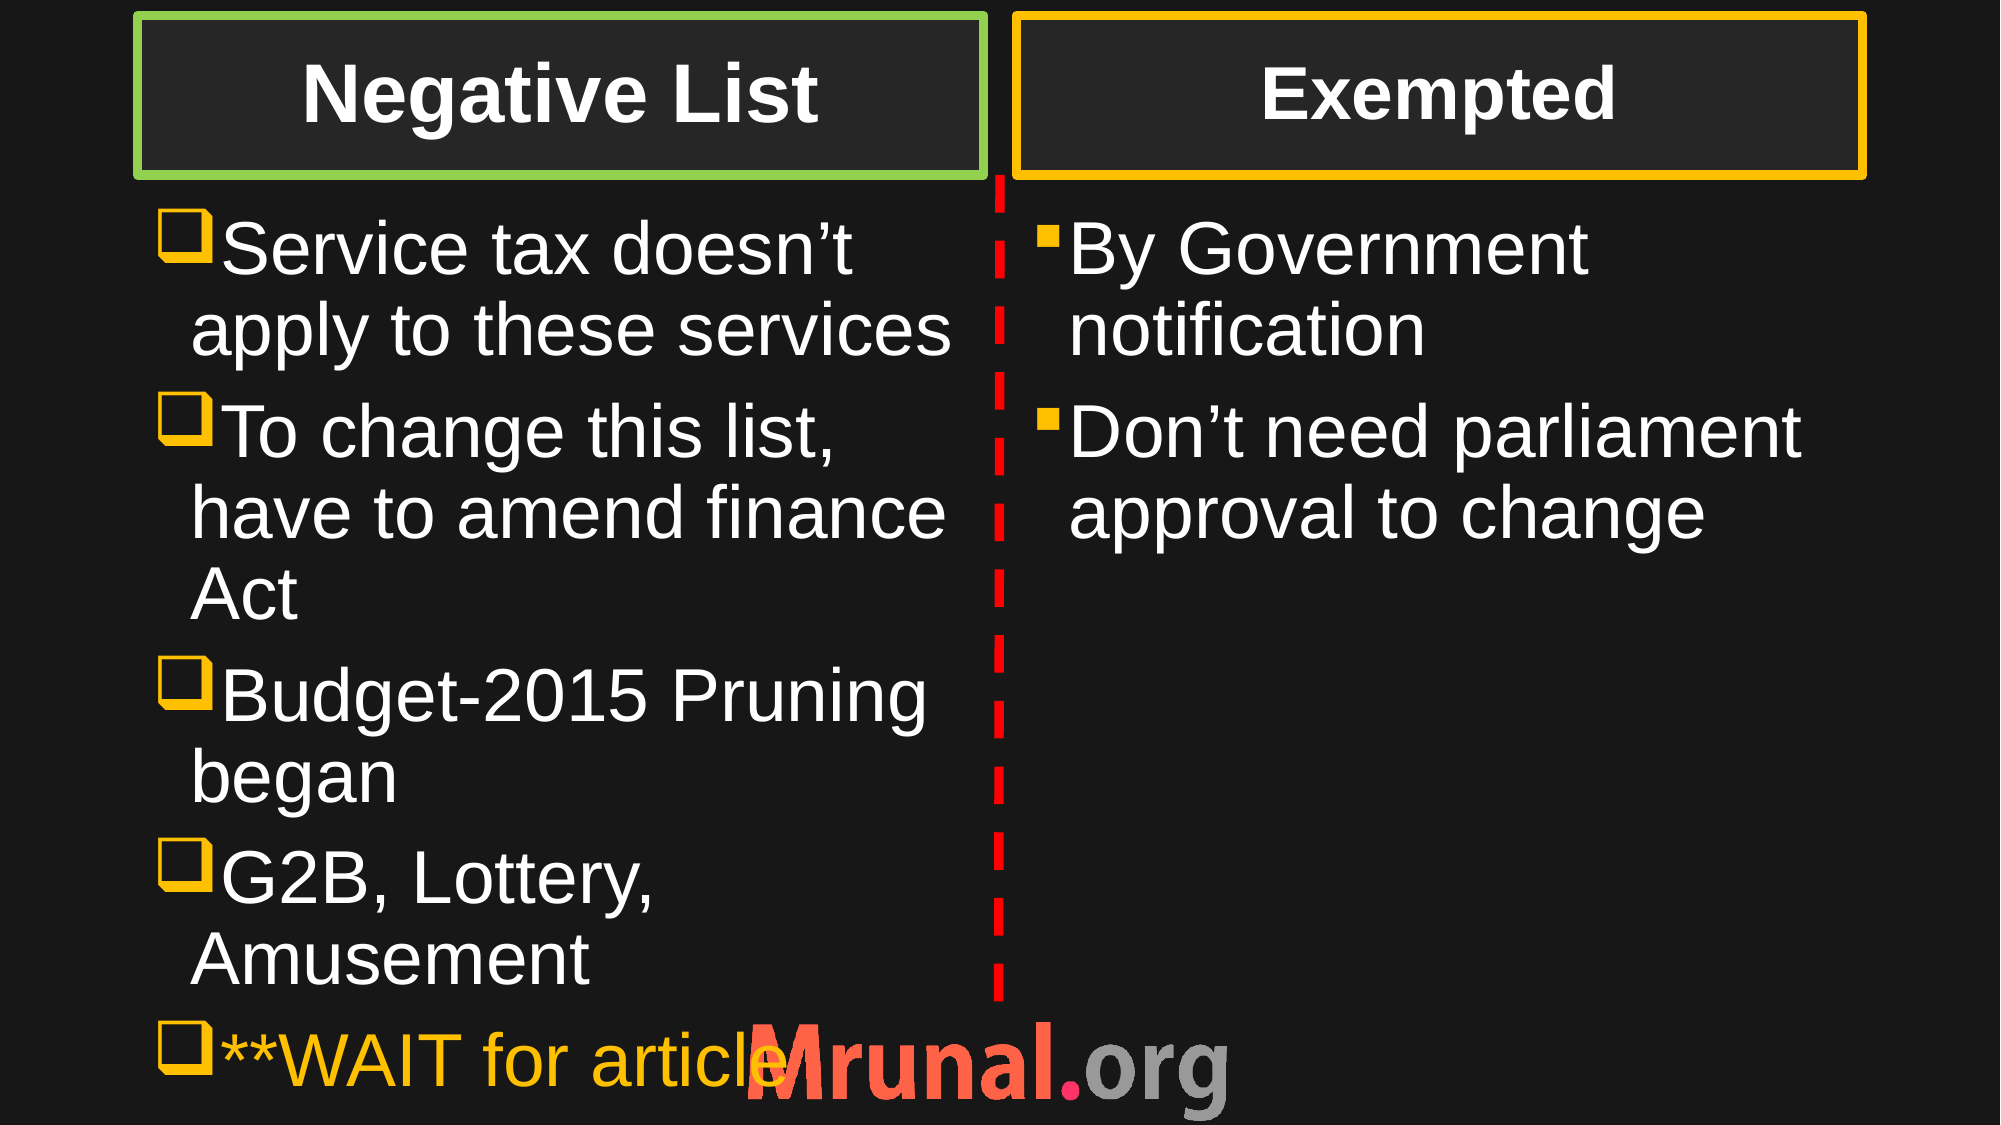

Negative List
Exempted
Service tax doesn’t apply to these services
To change this list, have to amend finance Act
Budget-2015 Pruning began
G2B, Lottery, Amusement
**WAIT for article

By Government notification
Don’t need parliament approval to change